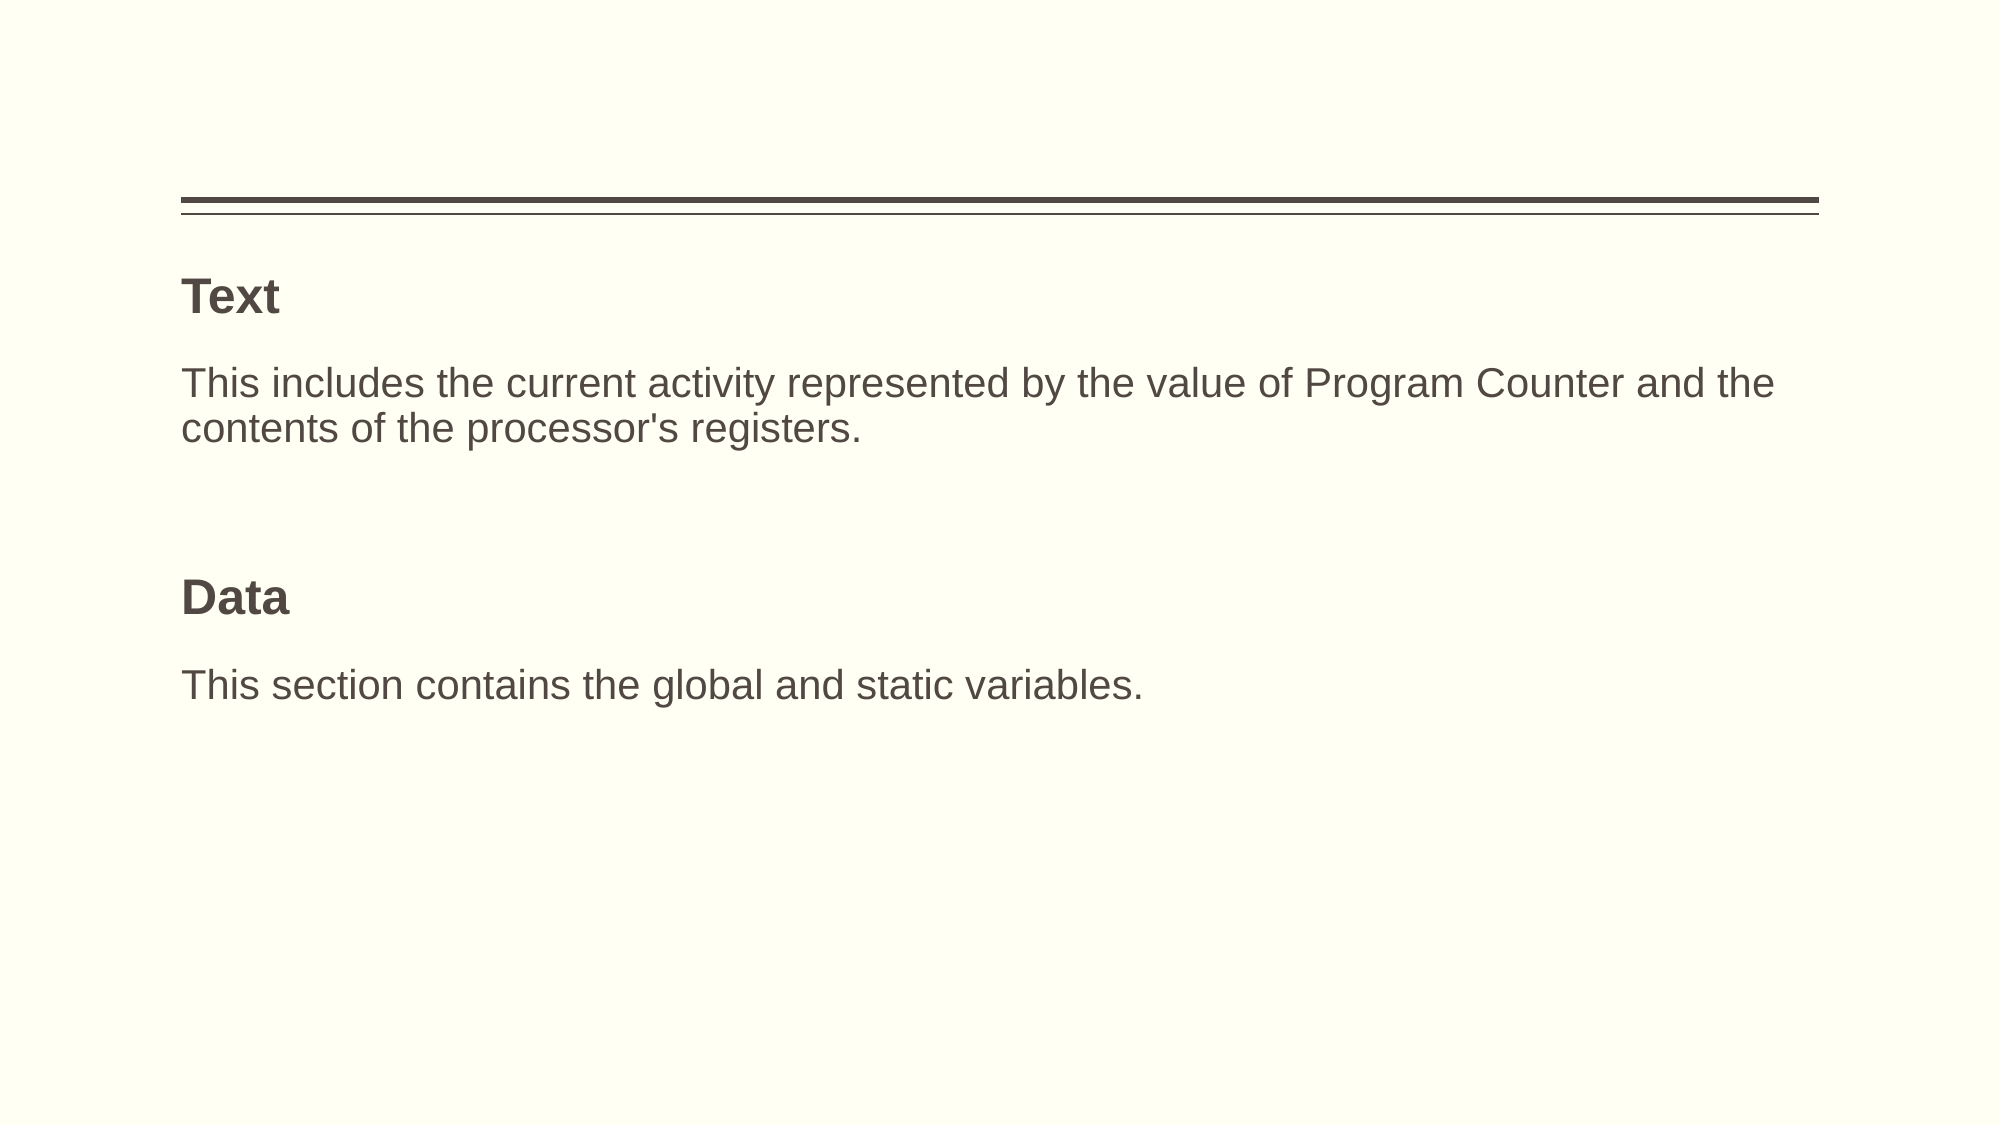

#
Text
This includes the current activity represented by the value of Program Counter and the contents of the processor's registers.

Data
This section contains the global and static variables.